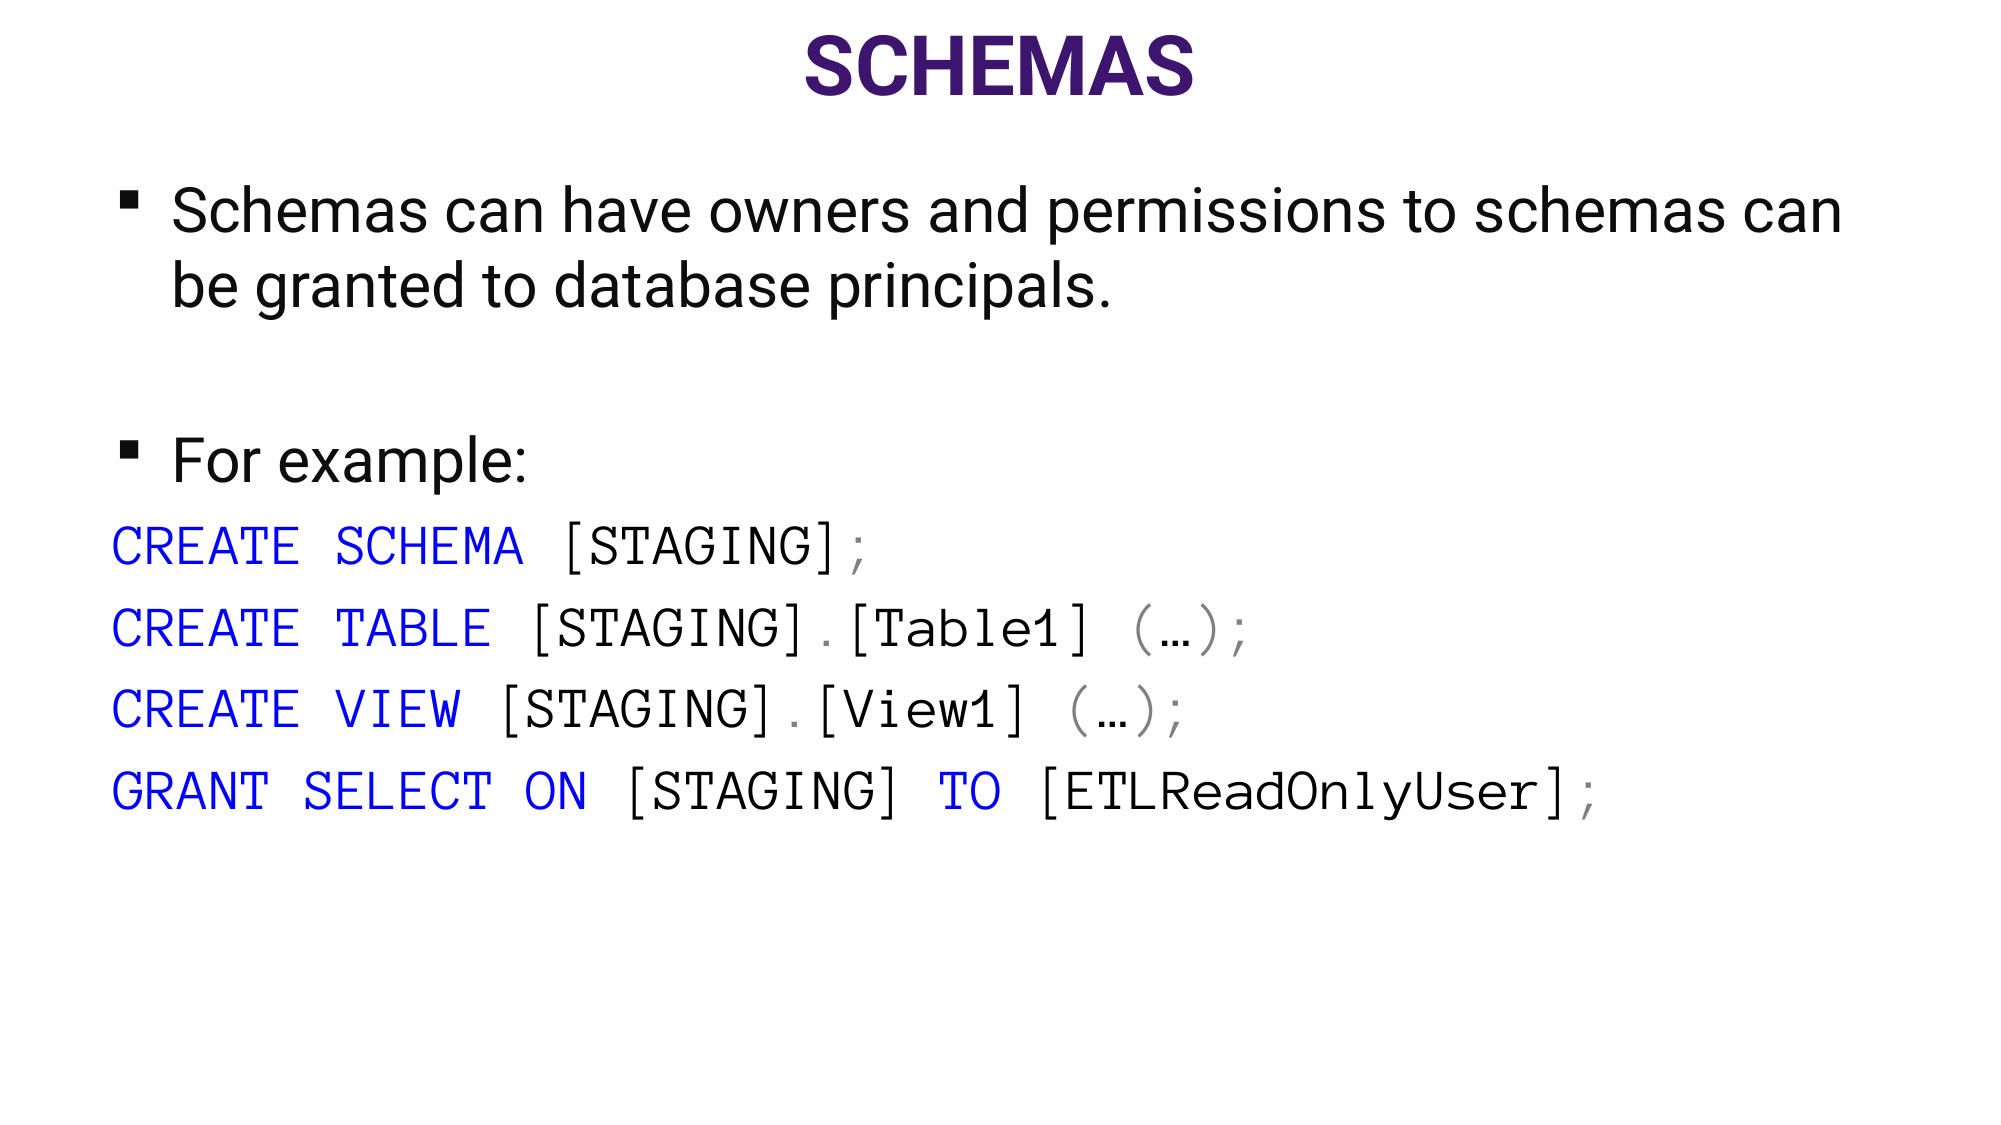

# schemas
Schemas can have owners and permissions to schemas can be granted to database principals.

For example:
CREATE SCHEMA [STAGING];
CREATE TABLE [STAGING].[Table1] (…);
CREATE VIEW [STAGING].[View1] (…);
GRANT SELECT ON [STAGING] TO [ETLReadOnlyUser];